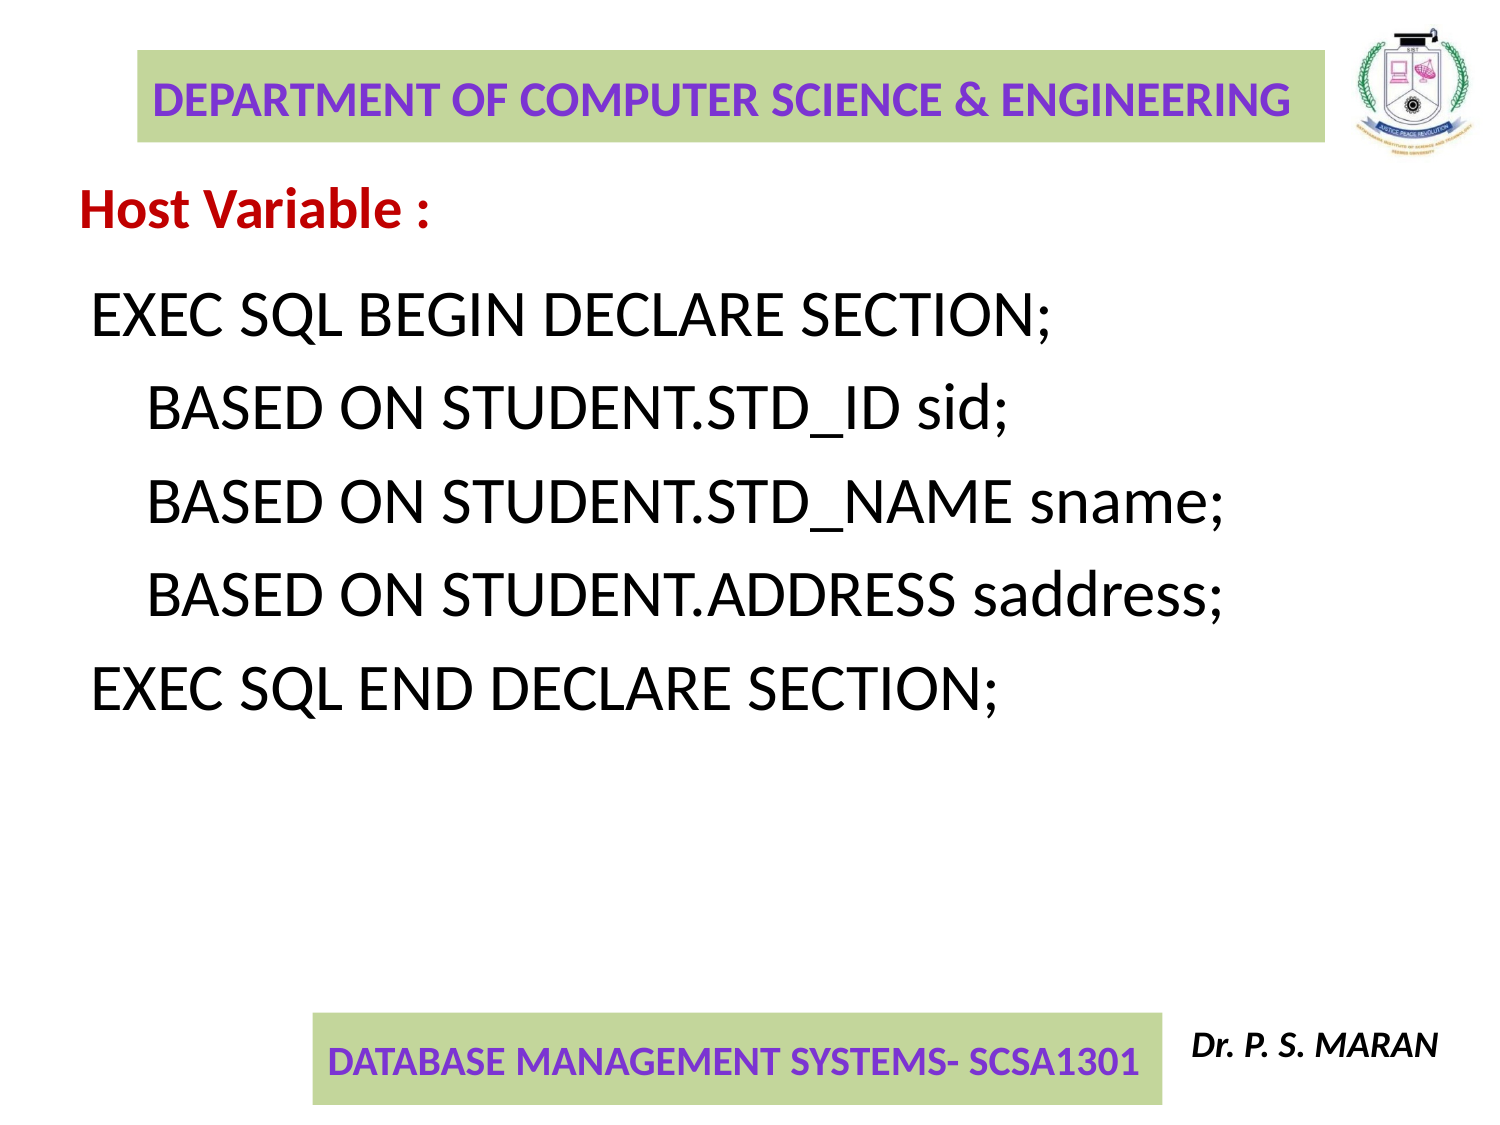

Host Variable :
EXEC SQL BEGIN DECLARE SECTION;
	BASED ON STUDENT.STD_ID sid;
	BASED ON STUDENT.STD_NAME sname;
	BASED ON STUDENT.ADDRESS saddress;
EXEC SQL END DECLARE SECTION;